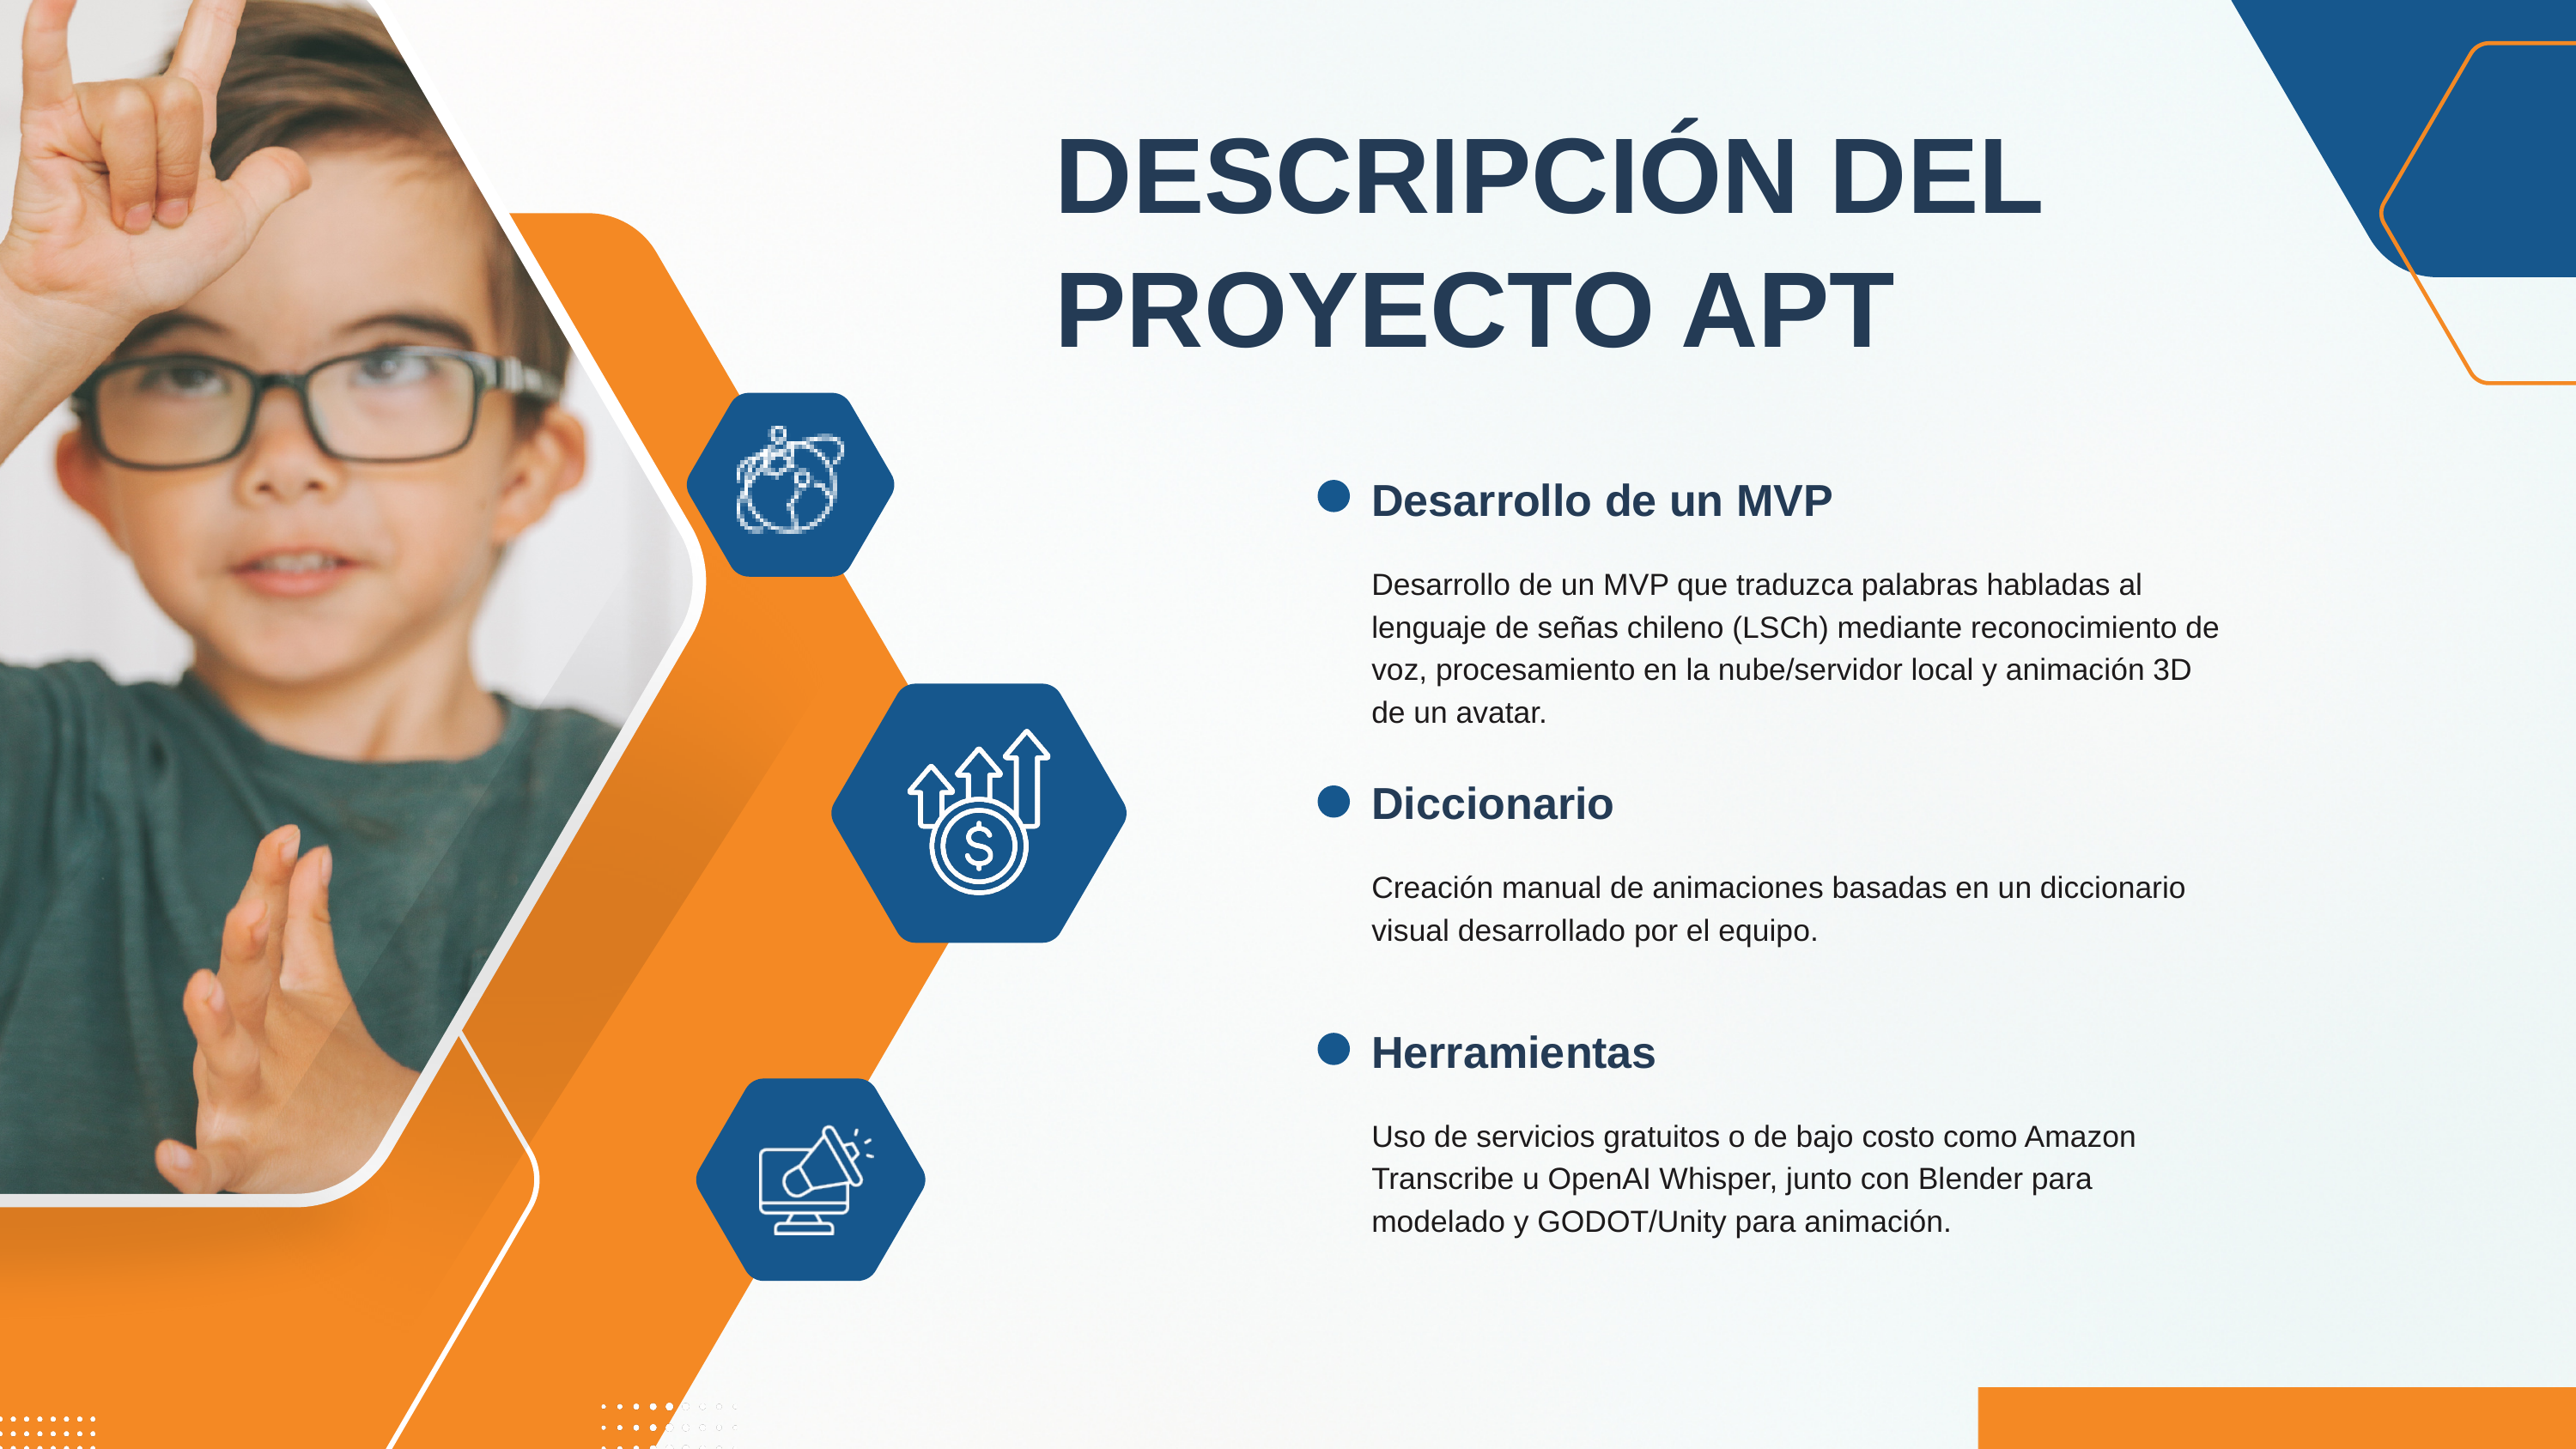

DESCRIPCIÓN DEL PROYECTO APT

Desarrollo de un MVP

Desarrollo de un MVP que traduzca palabras habladas al lenguaje de señas chileno (LSCh) mediante reconocimiento de voz, procesamiento en la nube/servidor local y animación 3D de un avatar.

Diccionario

Creación manual de animaciones basadas en un diccionario visual desarrollado por el equipo.
Herramientas

Uso de servicios gratuitos o de bajo costo como Amazon Transcribe u OpenAI Whisper, junto con Blender para modelado y GODOT/Unity para animación.